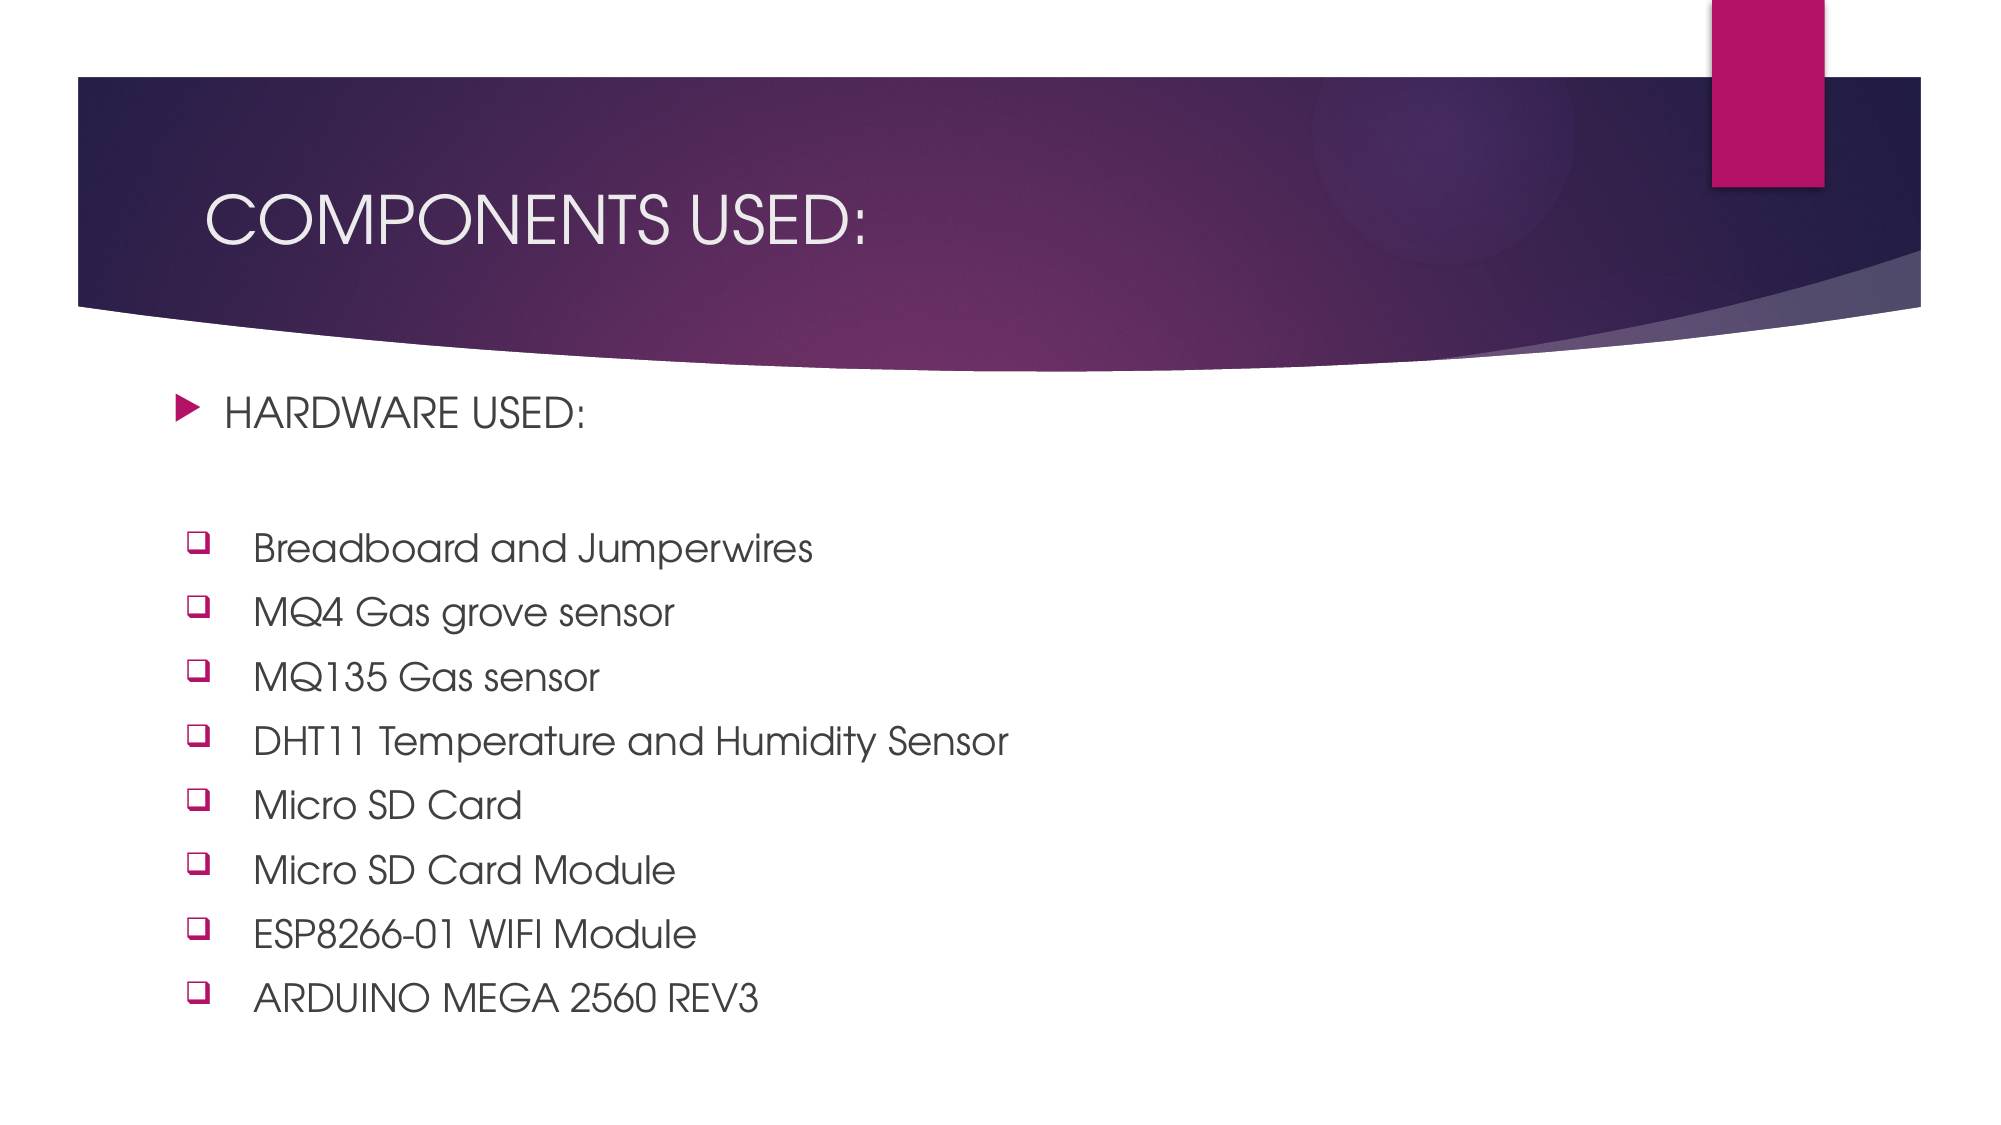

# COMPONENTS USED:
HARDWARE USED:

Breadboard and Jumperwires
MQ4 Gas grove sensor
MQ135 Gas sensor
DHT11 Temperature and Humidity Sensor
Micro SD Card
Micro SD Card Module
ESP8266-01 WIFI Module
ARDUINO MEGA 2560 REV3